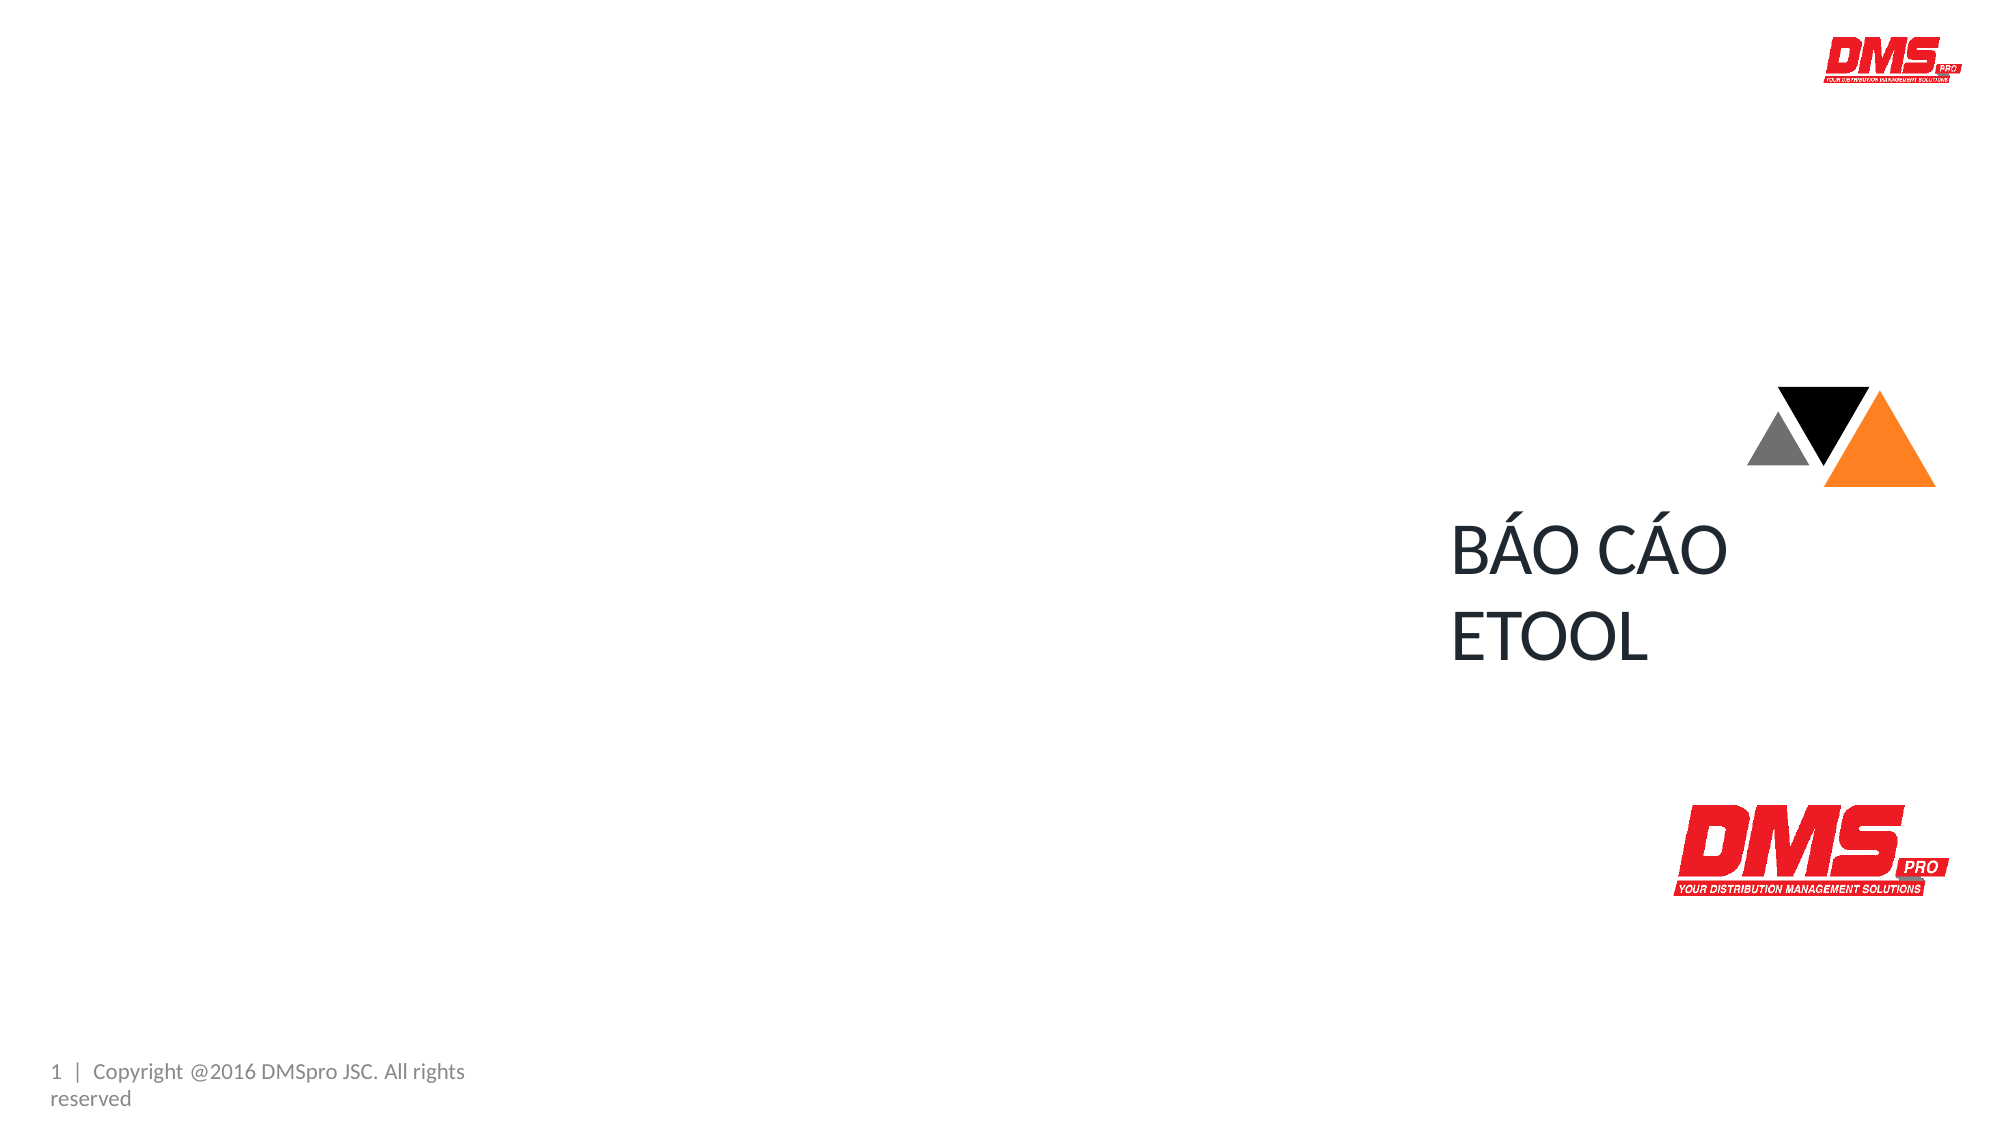

BÁO CÁO ETOOL

1  |  Copyright @2016 DMSpro JSC. All rights reserved